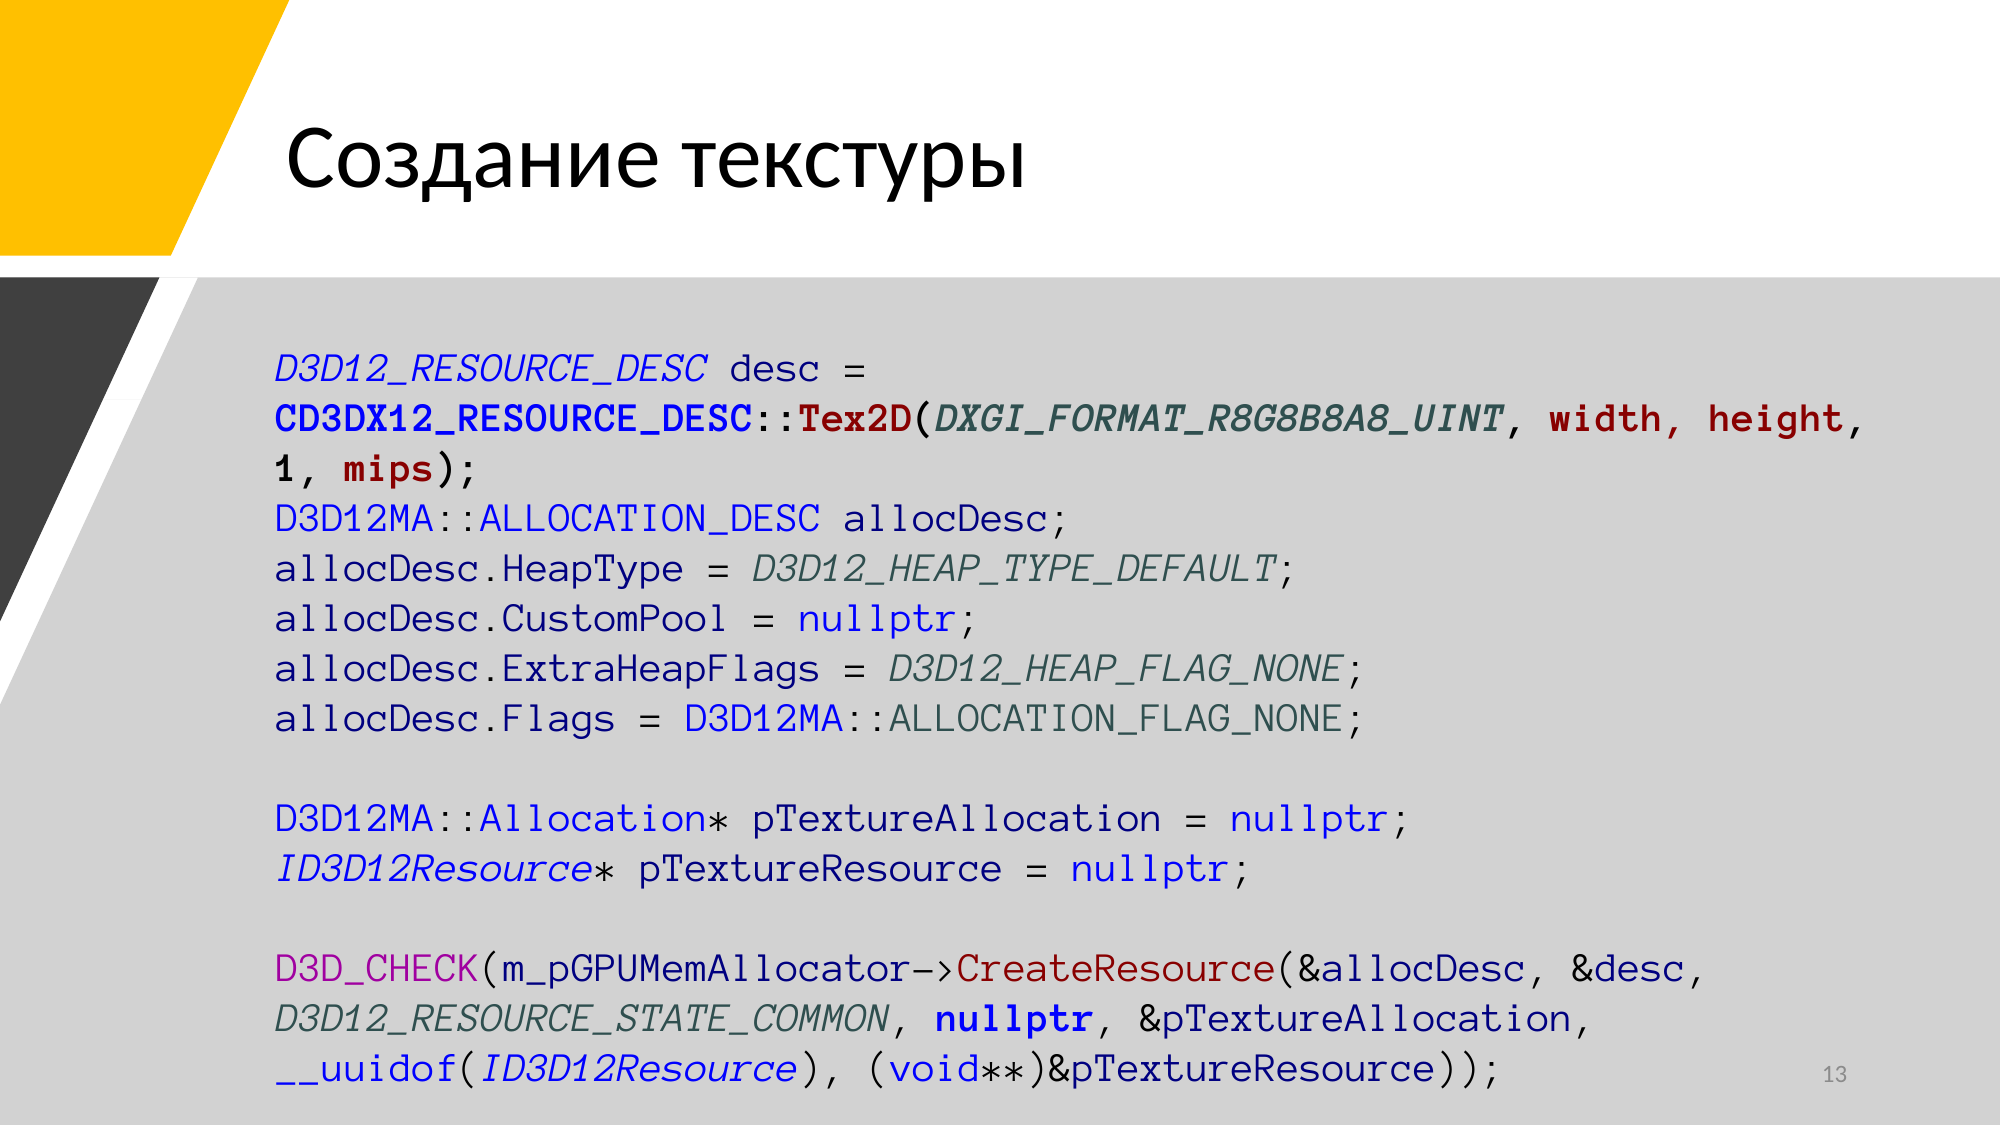

# Создание текстуры

D3D12_RESOURCE_DESC desc = CD3DX12_RESOURCE_DESC::Tex2D(DXGI_FORMAT_R8G8B8A8_UINT, width, height, 1, mips);
D3D12MA::ALLOCATION_DESC allocDesc;
allocDesc.HeapType = D3D12_HEAP_TYPE_DEFAULT;
allocDesc.CustomPool = nullptr;
allocDesc.ExtraHeapFlags = D3D12_HEAP_FLAG_NONE;
allocDesc.Flags = D3D12MA::ALLOCATION_FLAG_NONE;

D3D12MA::Allocation* pTextureAllocation = nullptr;
ID3D12Resource* pTextureResource = nullptr;

D3D_CHECK(m_pGPUMemAllocator->CreateResource(&allocDesc, &desc, D3D12_RESOURCE_STATE_COMMON, nullptr, &pTextureAllocation, __uuidof(ID3D12Resource), (void**)&pTextureResource));

13